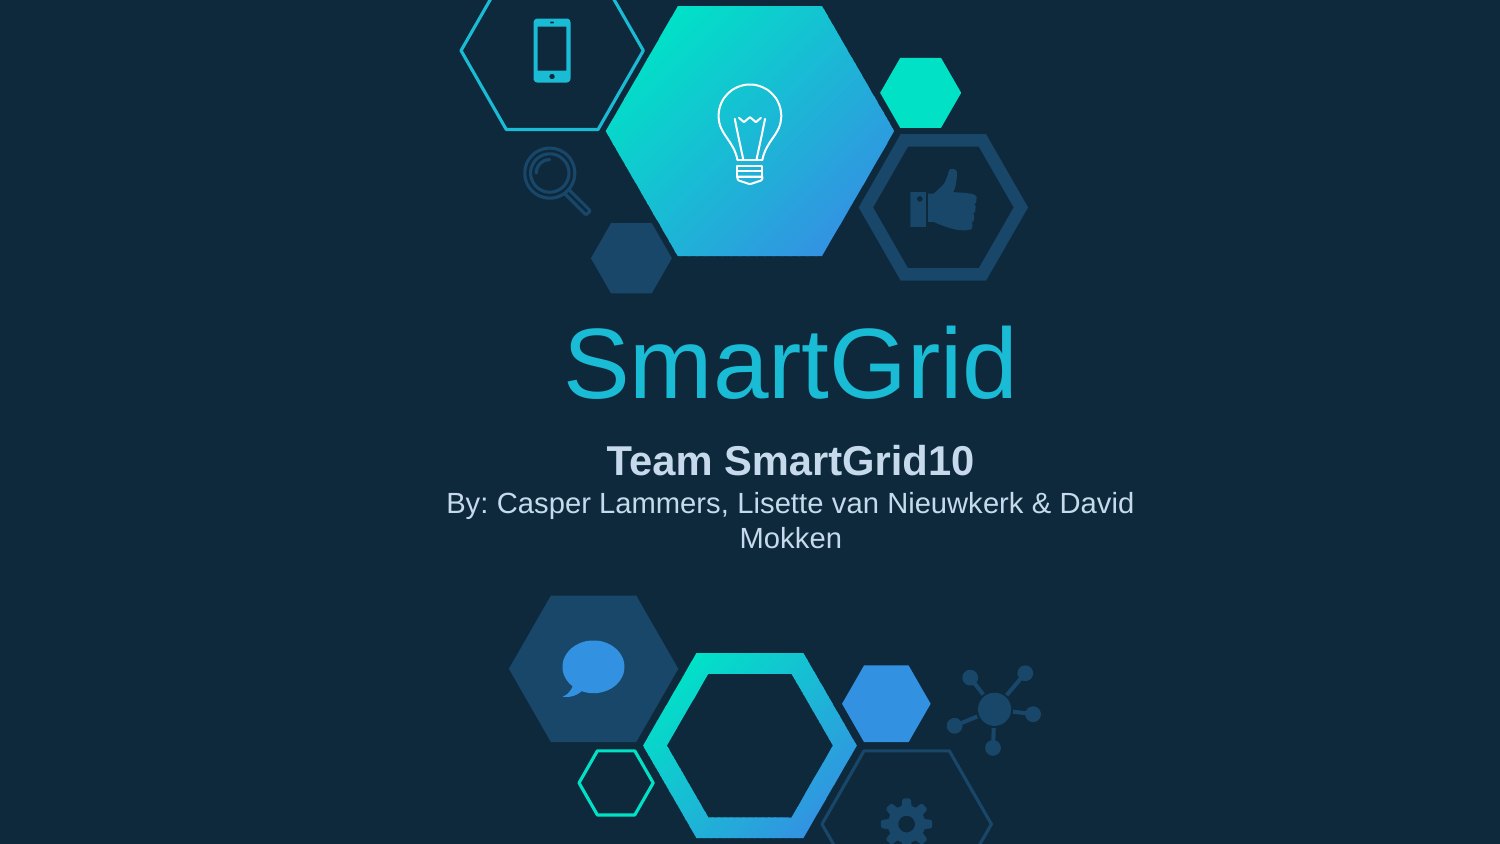

# SmartGrid
Team SmartGrid10
By: Casper Lammers, Lisette van Nieuwkerk & David Mokken